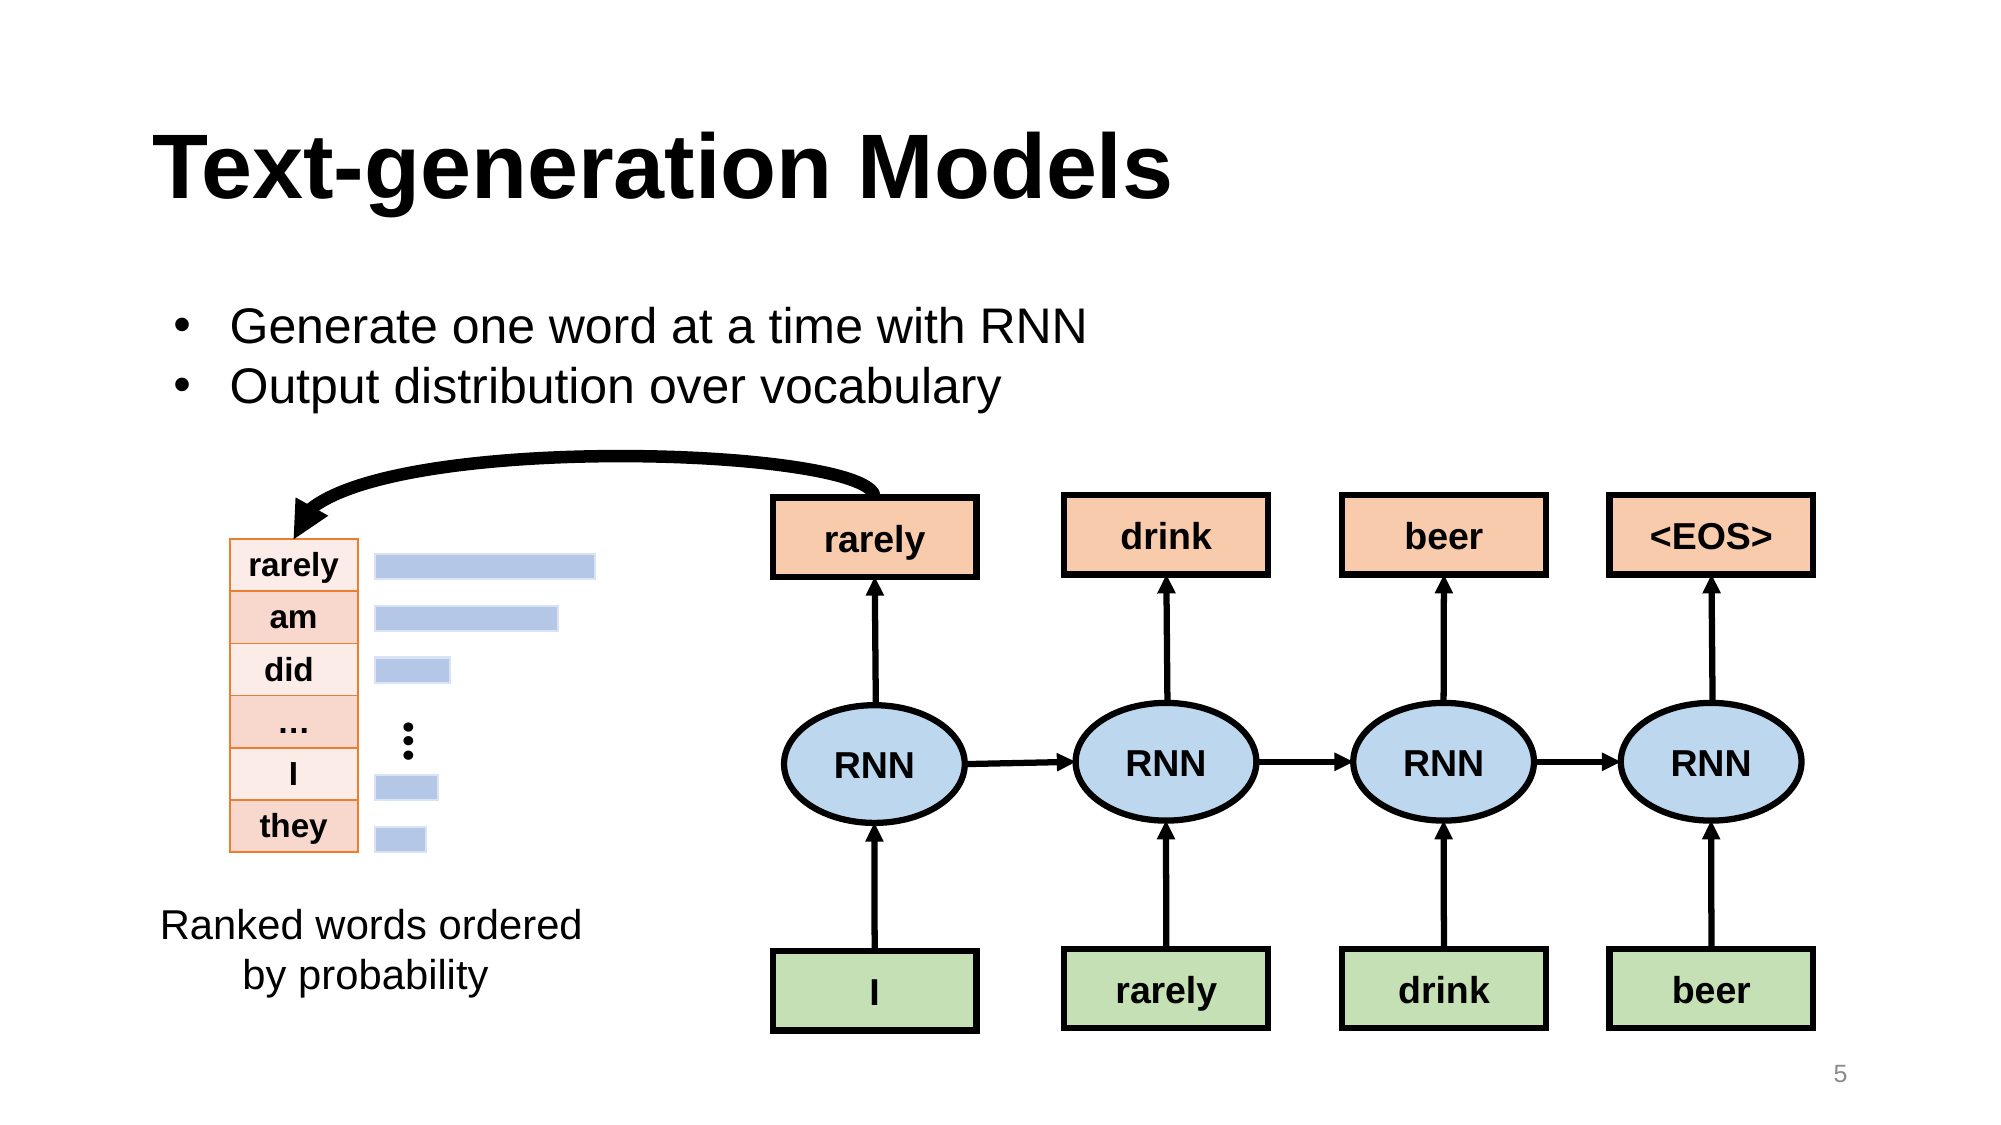

Text-generation Models
Generate one word at a time with RNN
Output distribution over vocabulary
drink
RNN
rarely
beer
RNN
drink
<EOS>
RNN
beer
rarely
RNN
I
| rarely |
| --- |
| am |
| did |
| … |
| I |
| they |

…

Ranked words ordered by probability
5